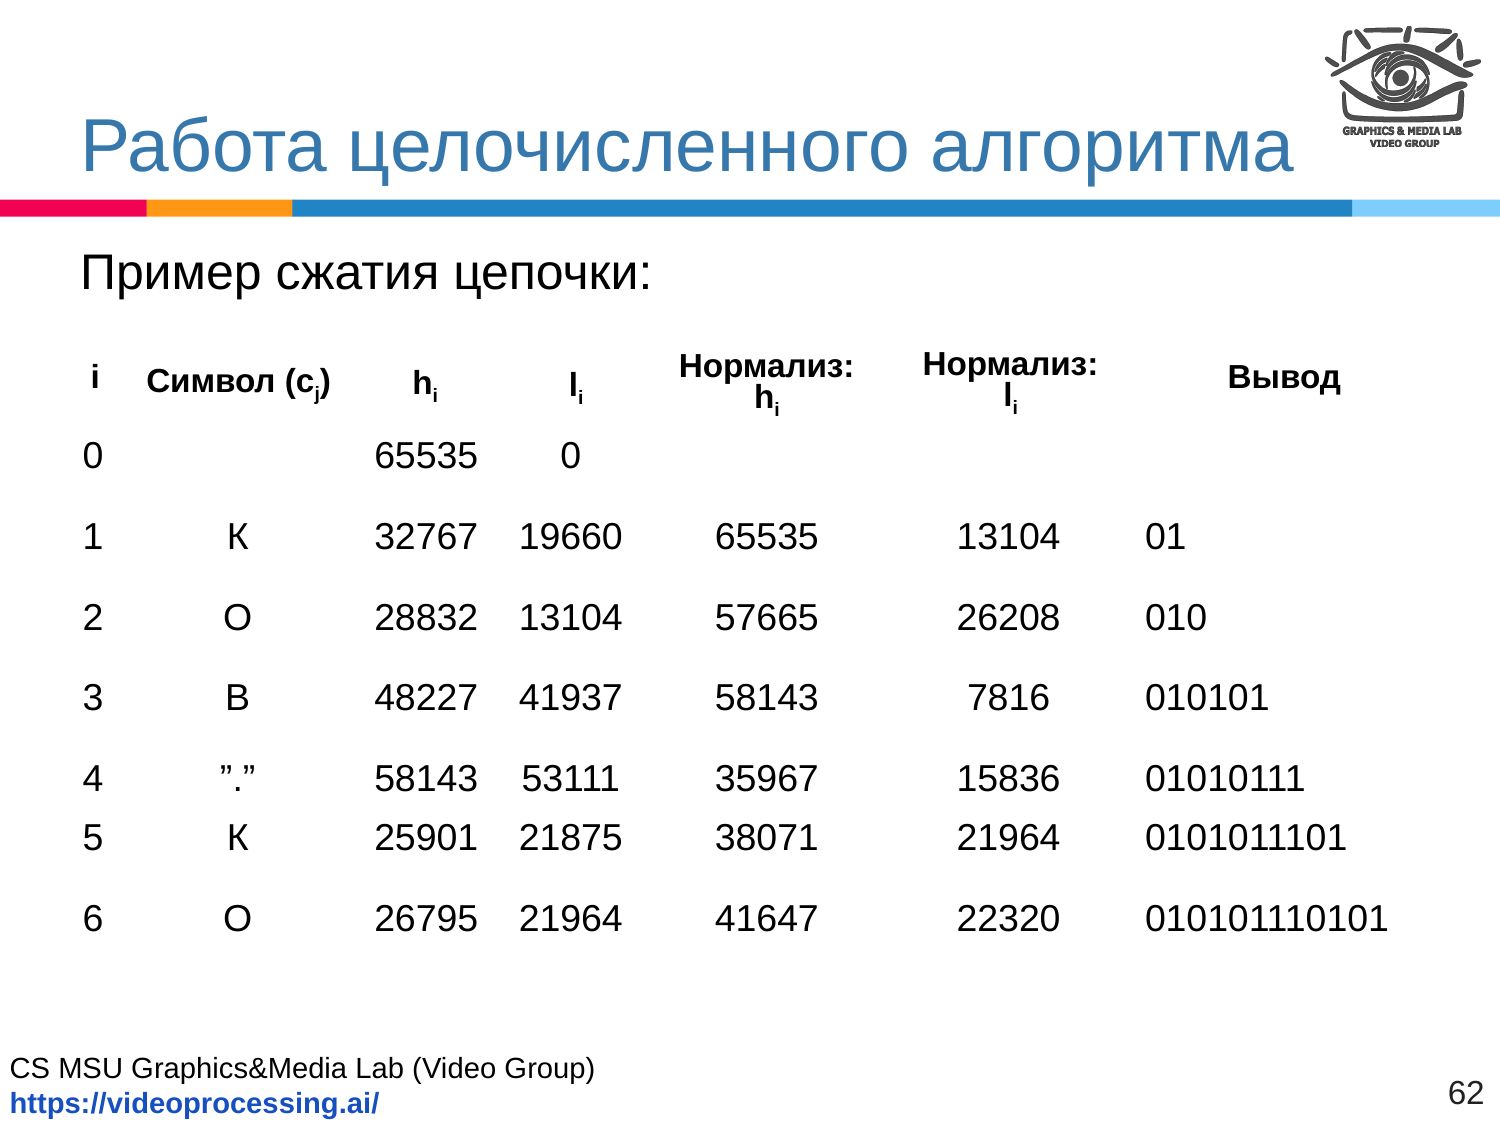

# Работа целочисленного алгоритма
Пример сжатия цепочки:
|  |  |  |  |  |  |  |
| --- | --- | --- | --- | --- | --- | --- |
| 0 |  | 65535 | 0 |  |  |  |
| 1 | К | 32767 | 19660 | 65535 | 13104 | 01 |
| 2 | О | 28832 | 13104 | 57665 | 26208 | 010 |
| 3 | В | 48227 | 41937 | 58143 | 7816 | 010101 |
| 4 | ”.” | 58143 | 53111 | 35967 | 15836 | 01010111 |
| 5 | К | 25901 | 21875 | 38071 | 21964 | 0101011101 |
| 6 | О | 26795 | 21964 | 41647 | 22320 | 010101110101 |
Нормализ: li

Нормализ: hi

Вывод

i

Символ (cj)

hi

li

62